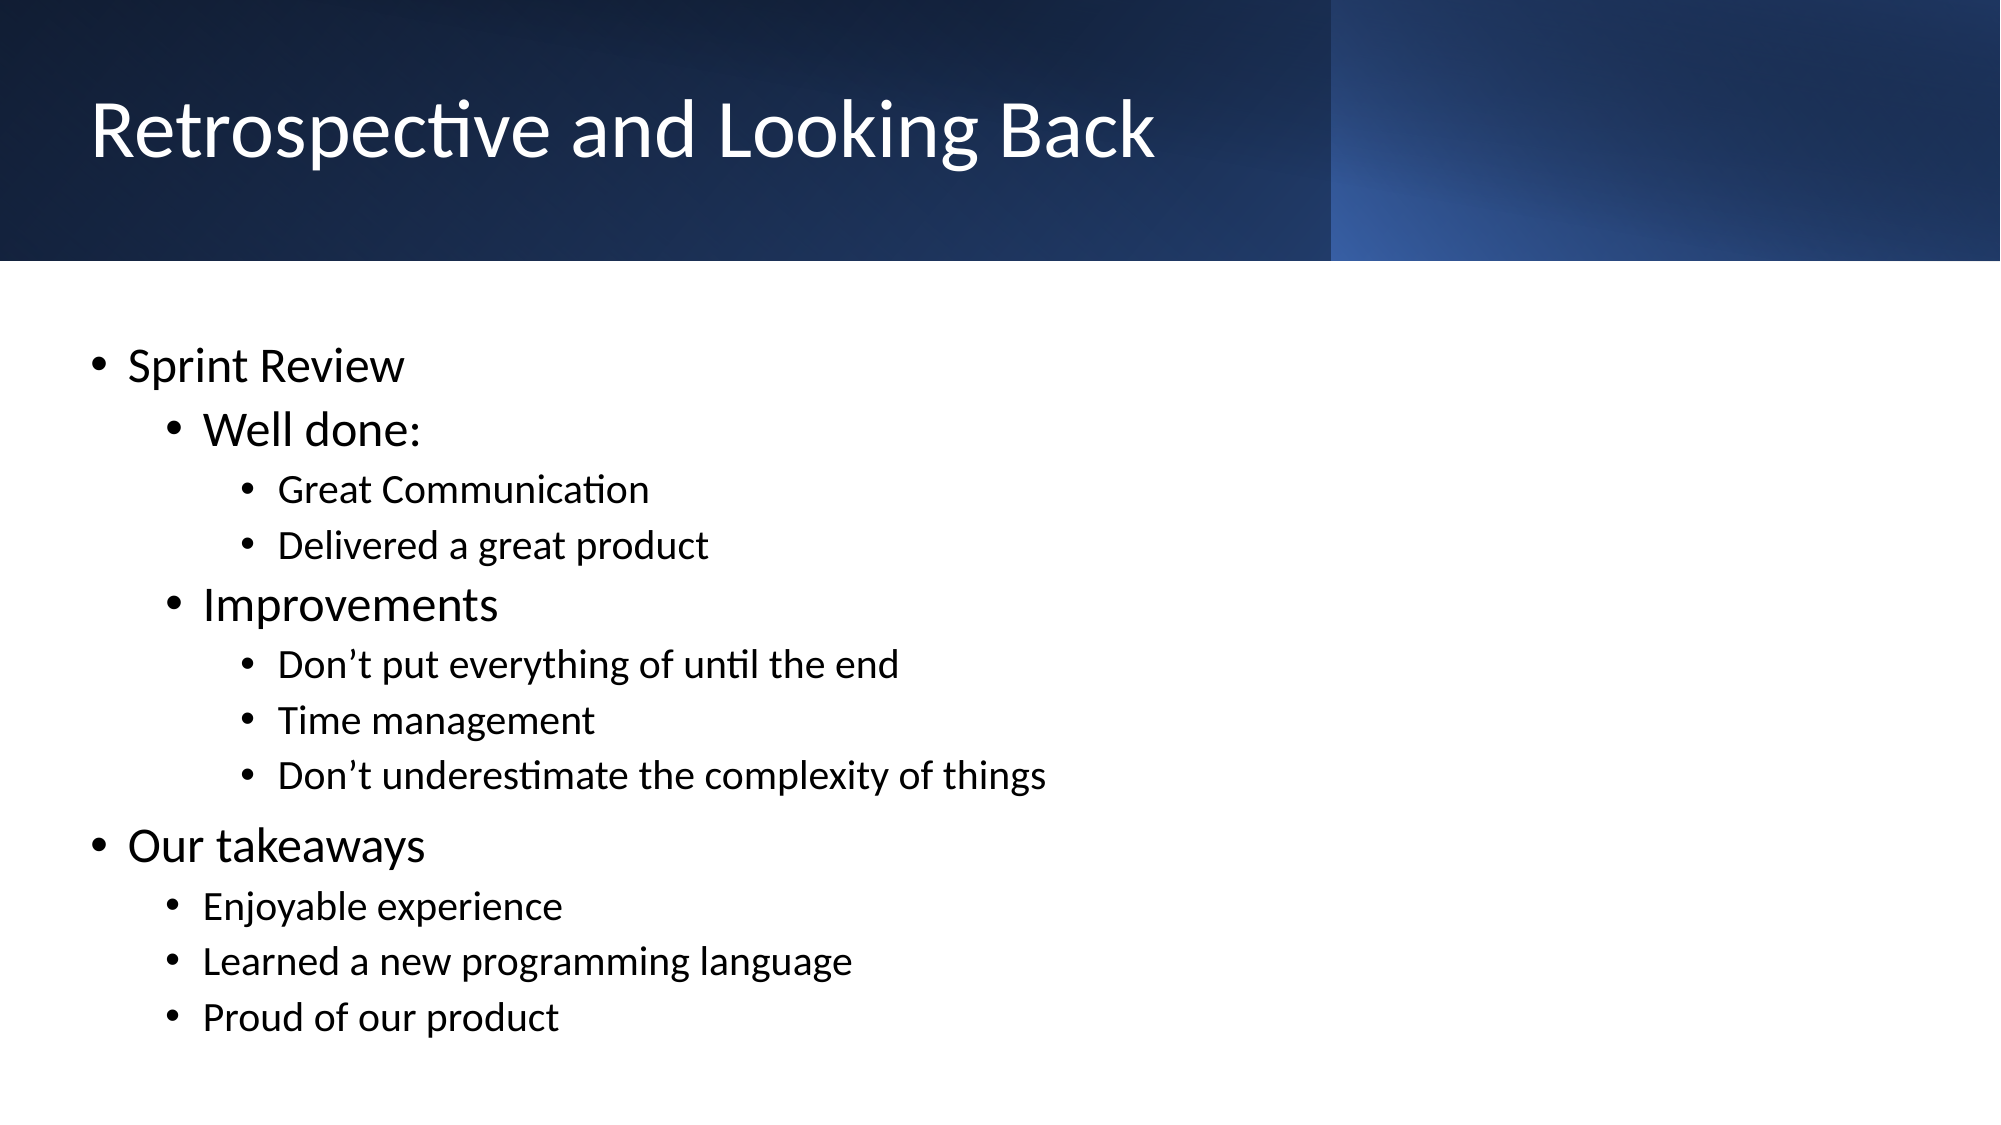

# Retrospective and Looking Back
Sprint Review
Well done:
Great Communication
Delivered a great product
Improvements
Don’t put everything of until the end
Time management
Don’t underestimate the complexity of things
Our takeaways
Enjoyable experience
Learned a new programming language
Proud of our product